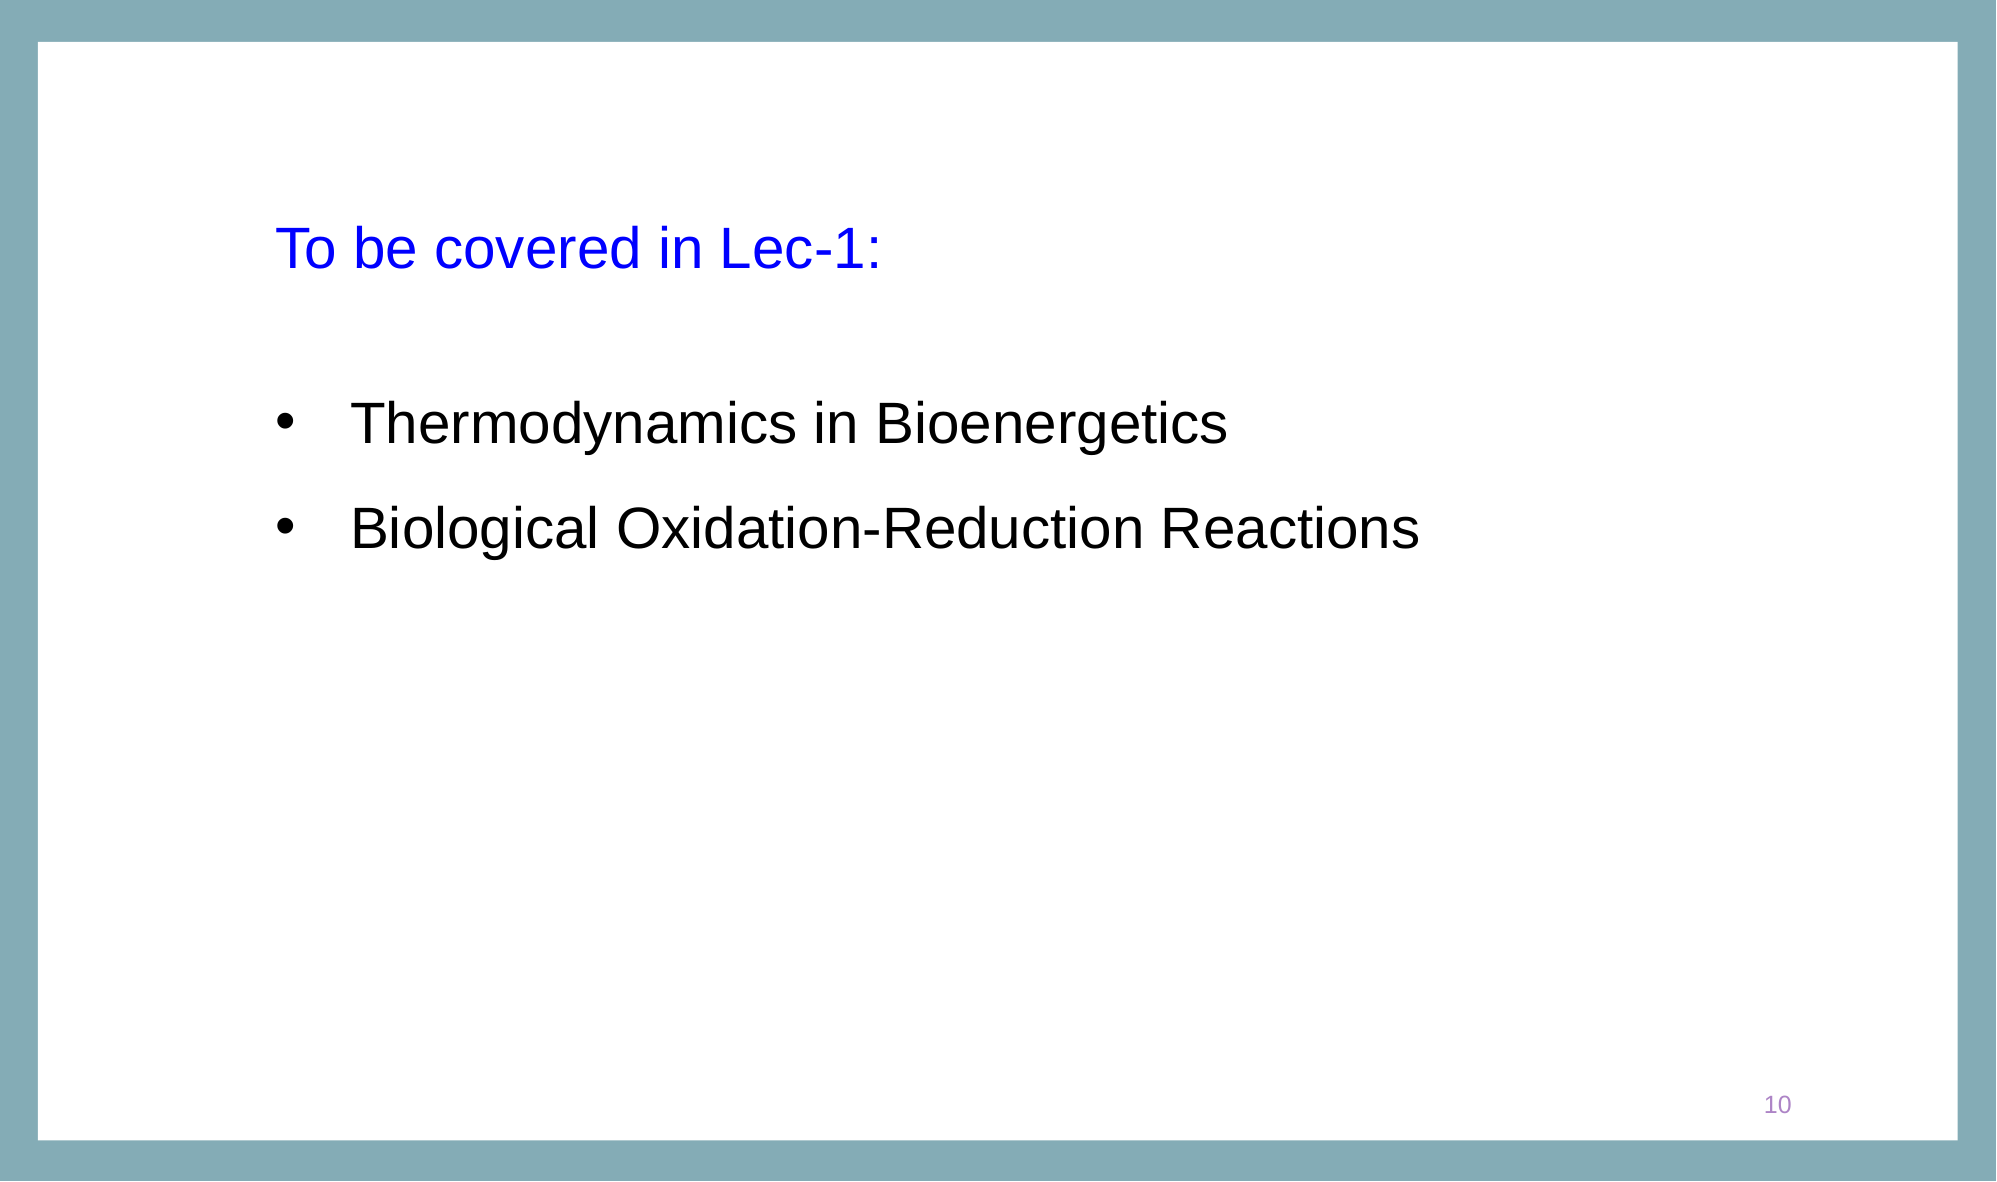

To be covered in Lec-1:

Thermodynamics in Bioenergetics
Biological Oxidation-Reduction Reactions
10